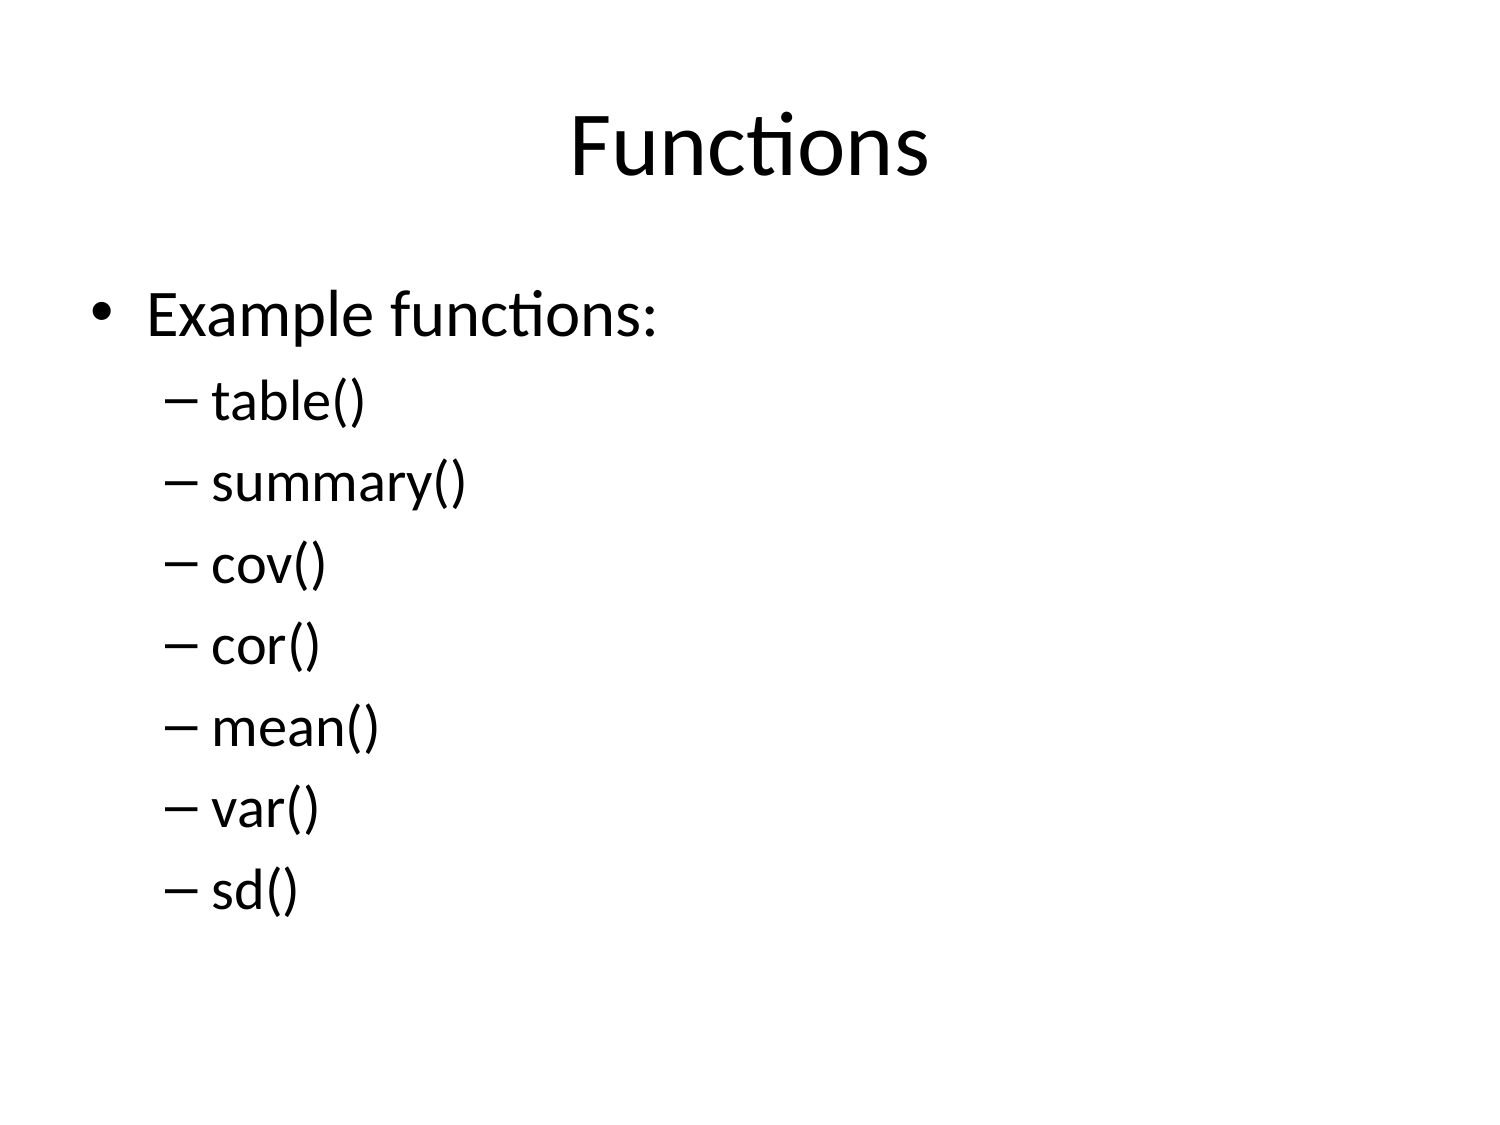

# Functions
Example functions:
table()
summary()
cov()
cor()
mean()
var()
sd()